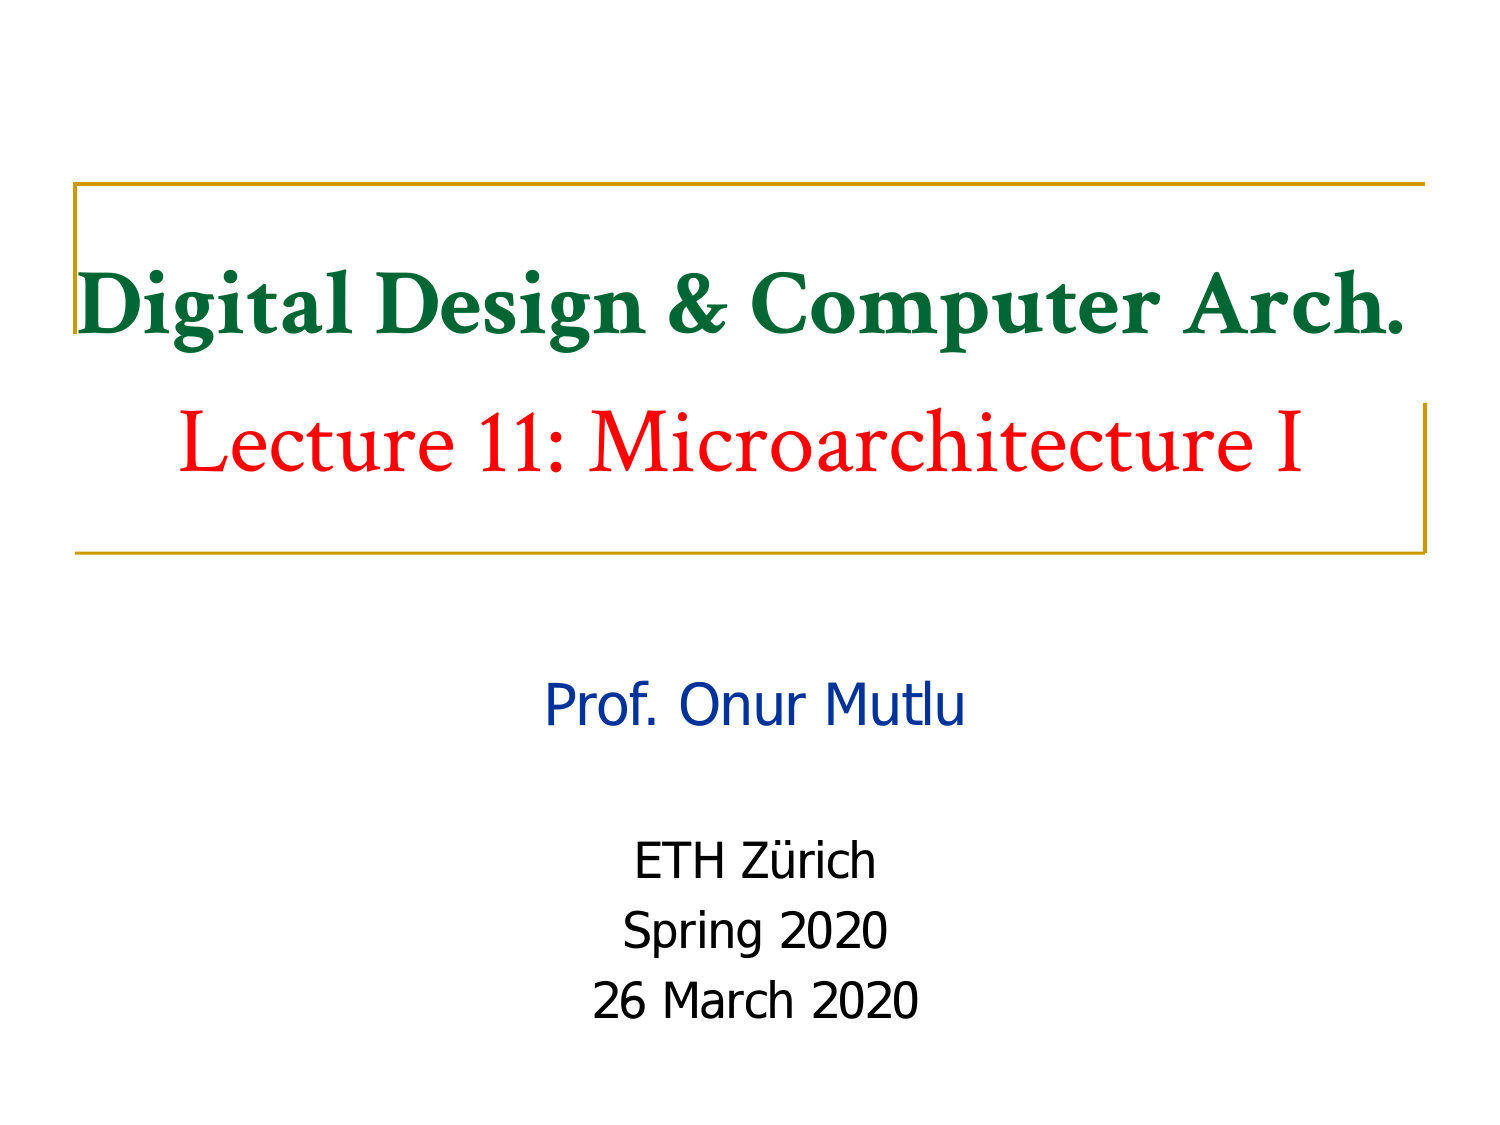

# Digital Design & Computer Arch. Lecture 11: Microarchitecture I

Prof. Onur Mutlu

ETH Zürich
Spring 2020
26 March 2020